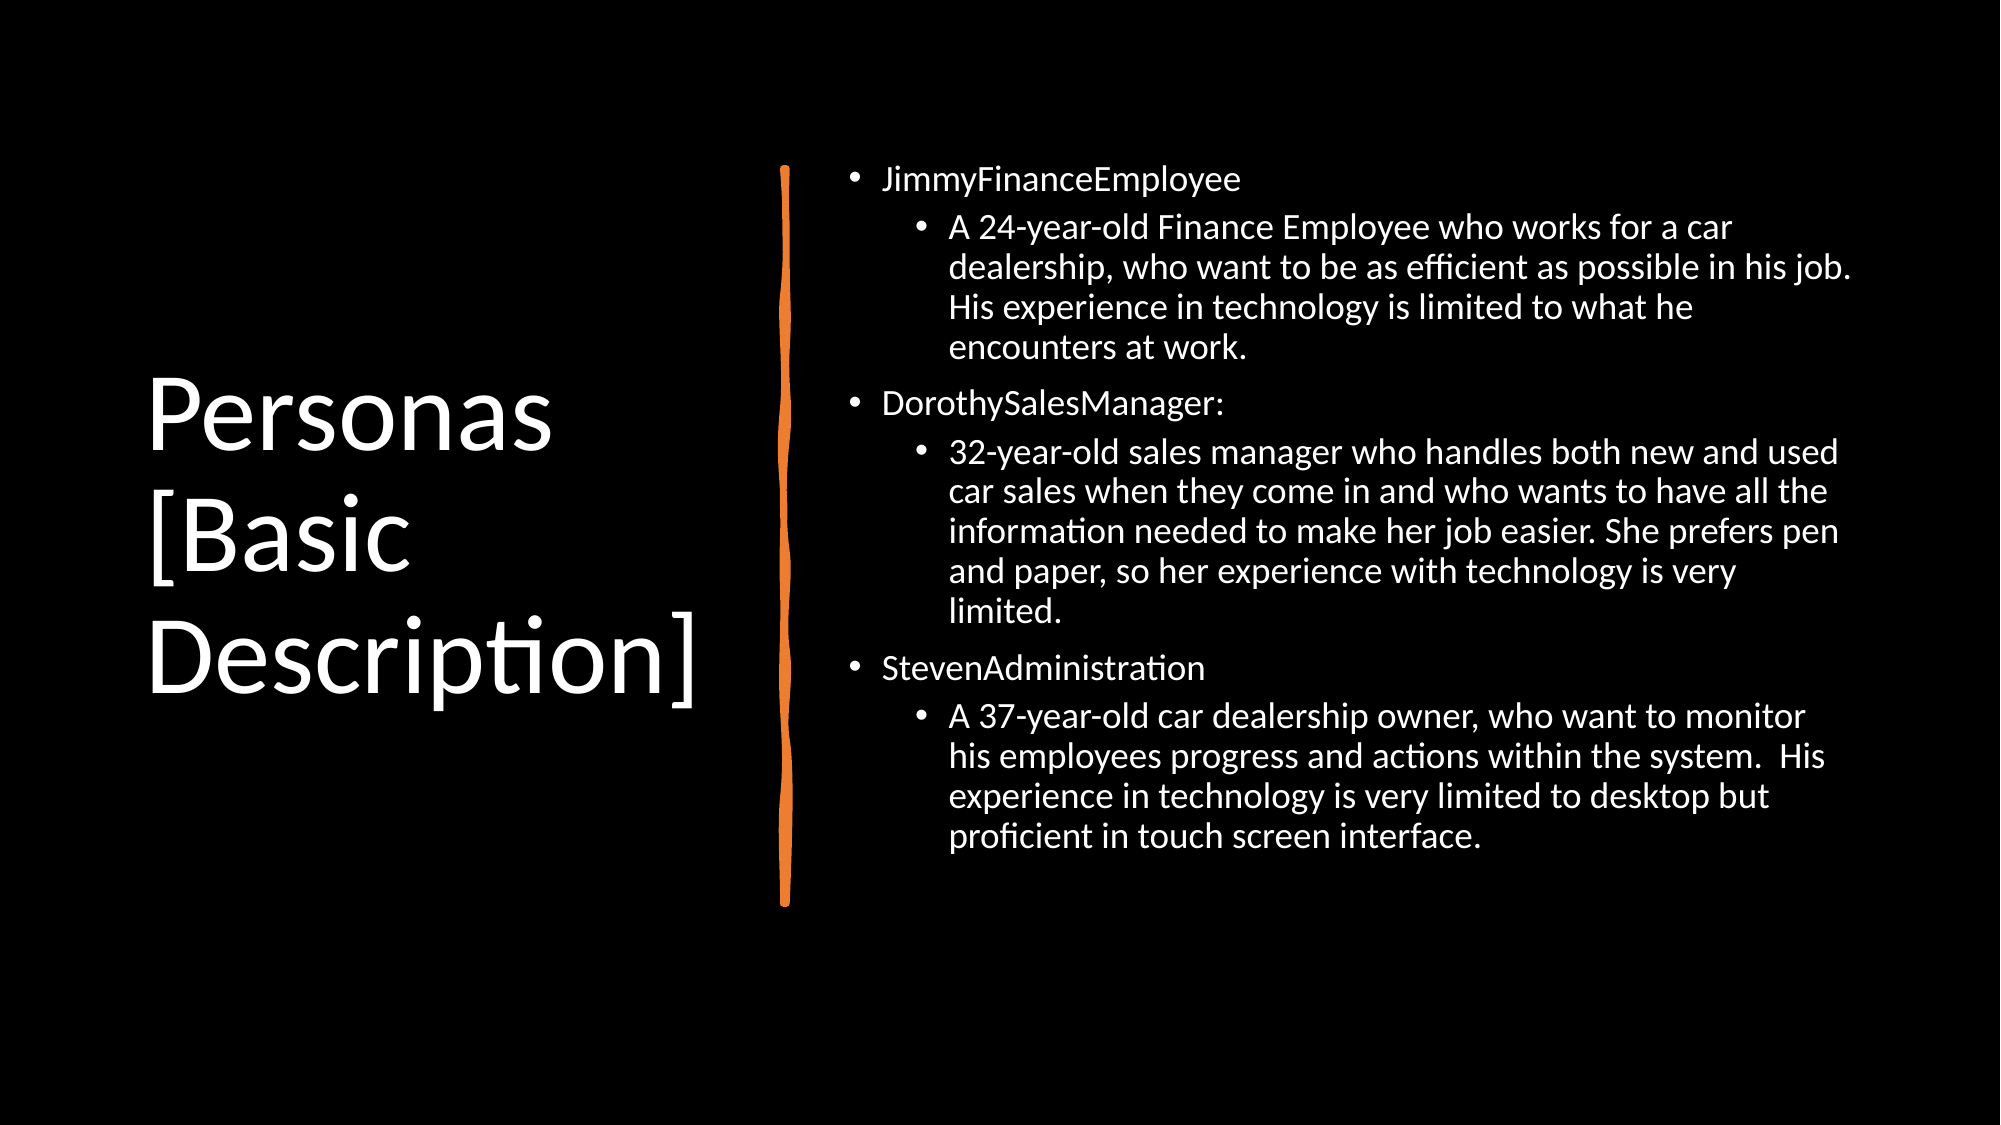

# Personas [Basic Description]
JimmyFinanceEmployee
A 24-year-old Finance Employee who works for a car dealership, who want to be as efficient as possible in his job. His experience in technology is limited to what he encounters at work.
DorothySalesManager:
32-year-old sales manager who handles both new and used car sales when they come in and who wants to have all the information needed to make her job easier. She prefers pen and paper, so her experience with technology is very limited.
StevenAdministration
A 37-year-old car dealership owner, who want to monitor his employees progress and actions within the system.  His experience in technology is very limited to desktop but proficient in touch screen interface.